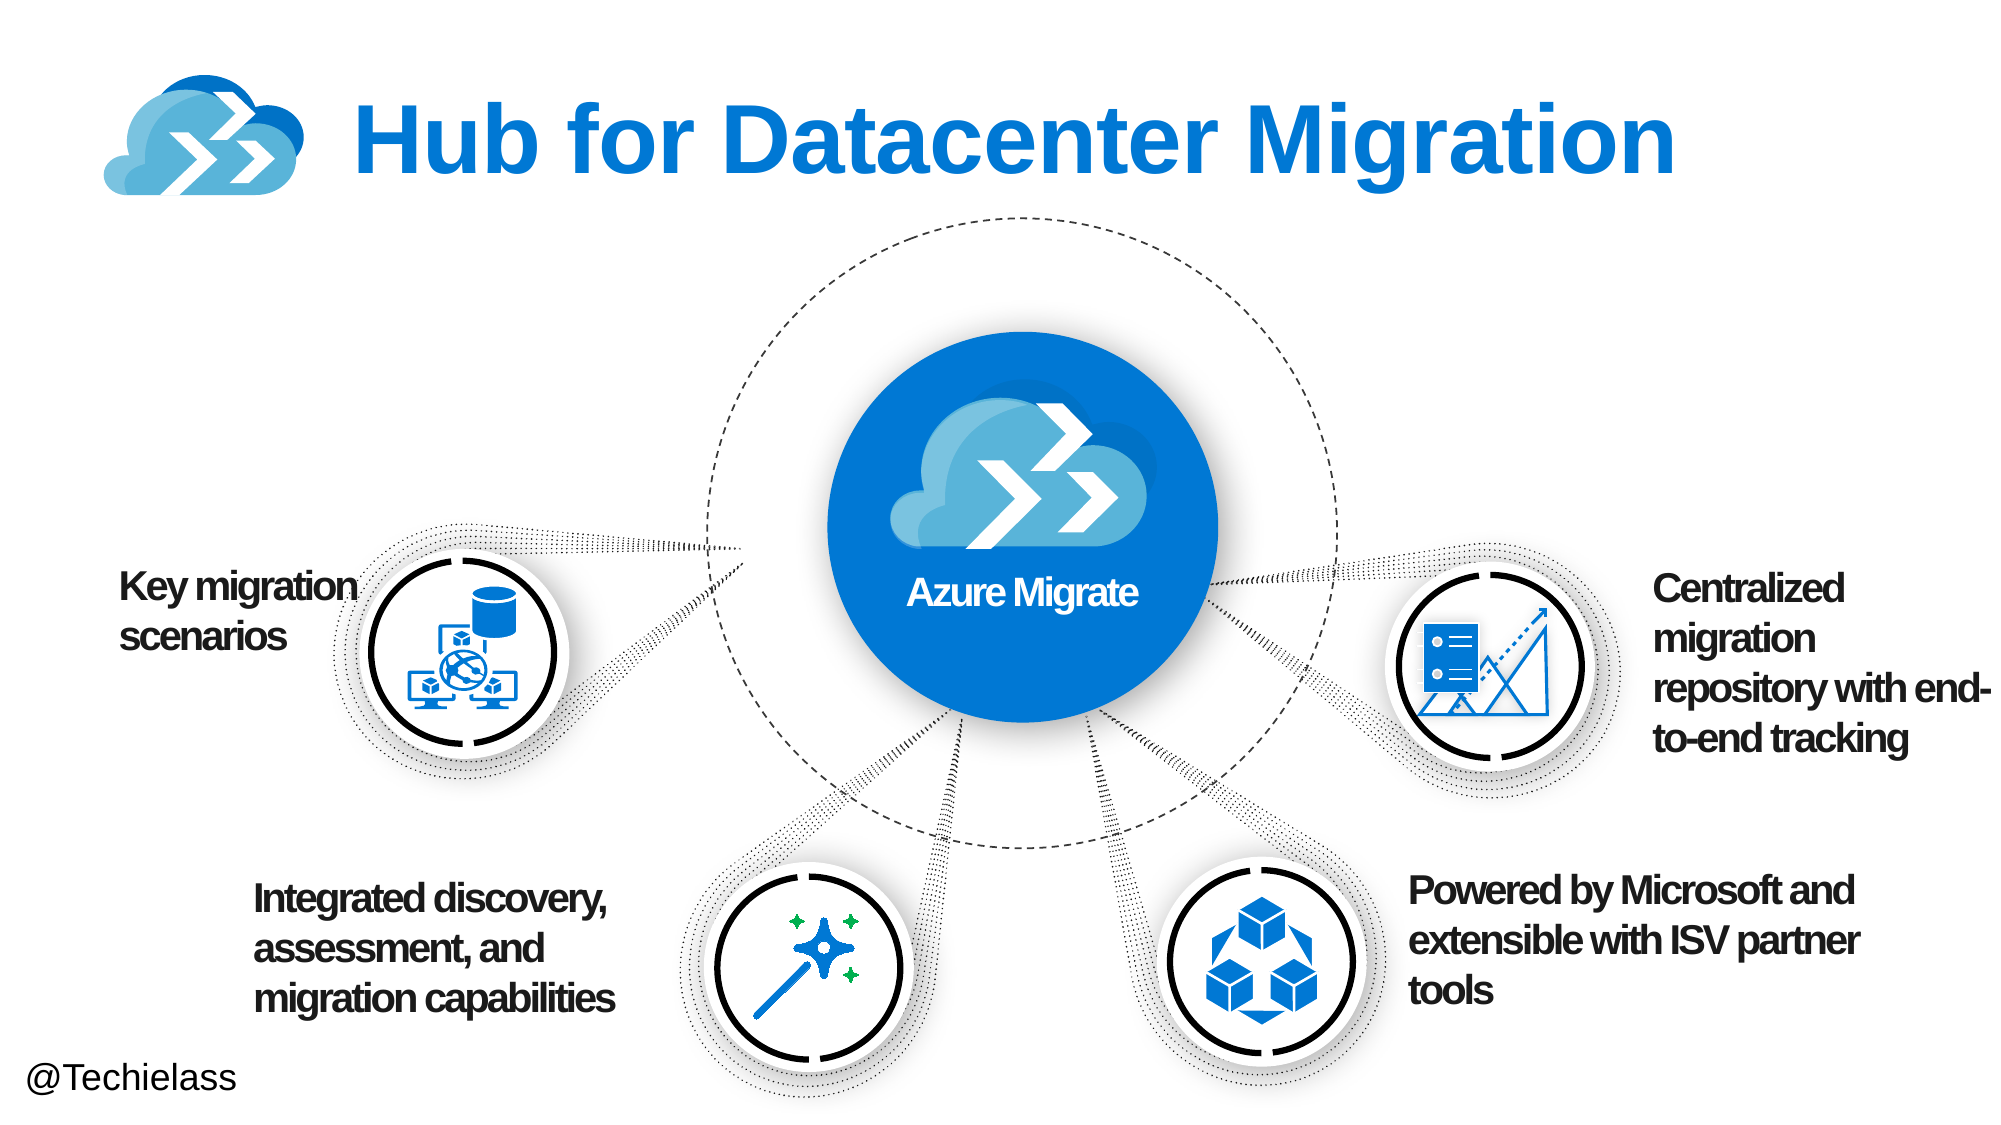

# Hub for Datacenter Migration

Azure Migrate

Key migration scenarios
Centralized migration repository with end-to-end tracking

Powered by Microsoft and extensible with ISV partner tools

Integrated discovery, assessment, and migration capabilities

@Techielass